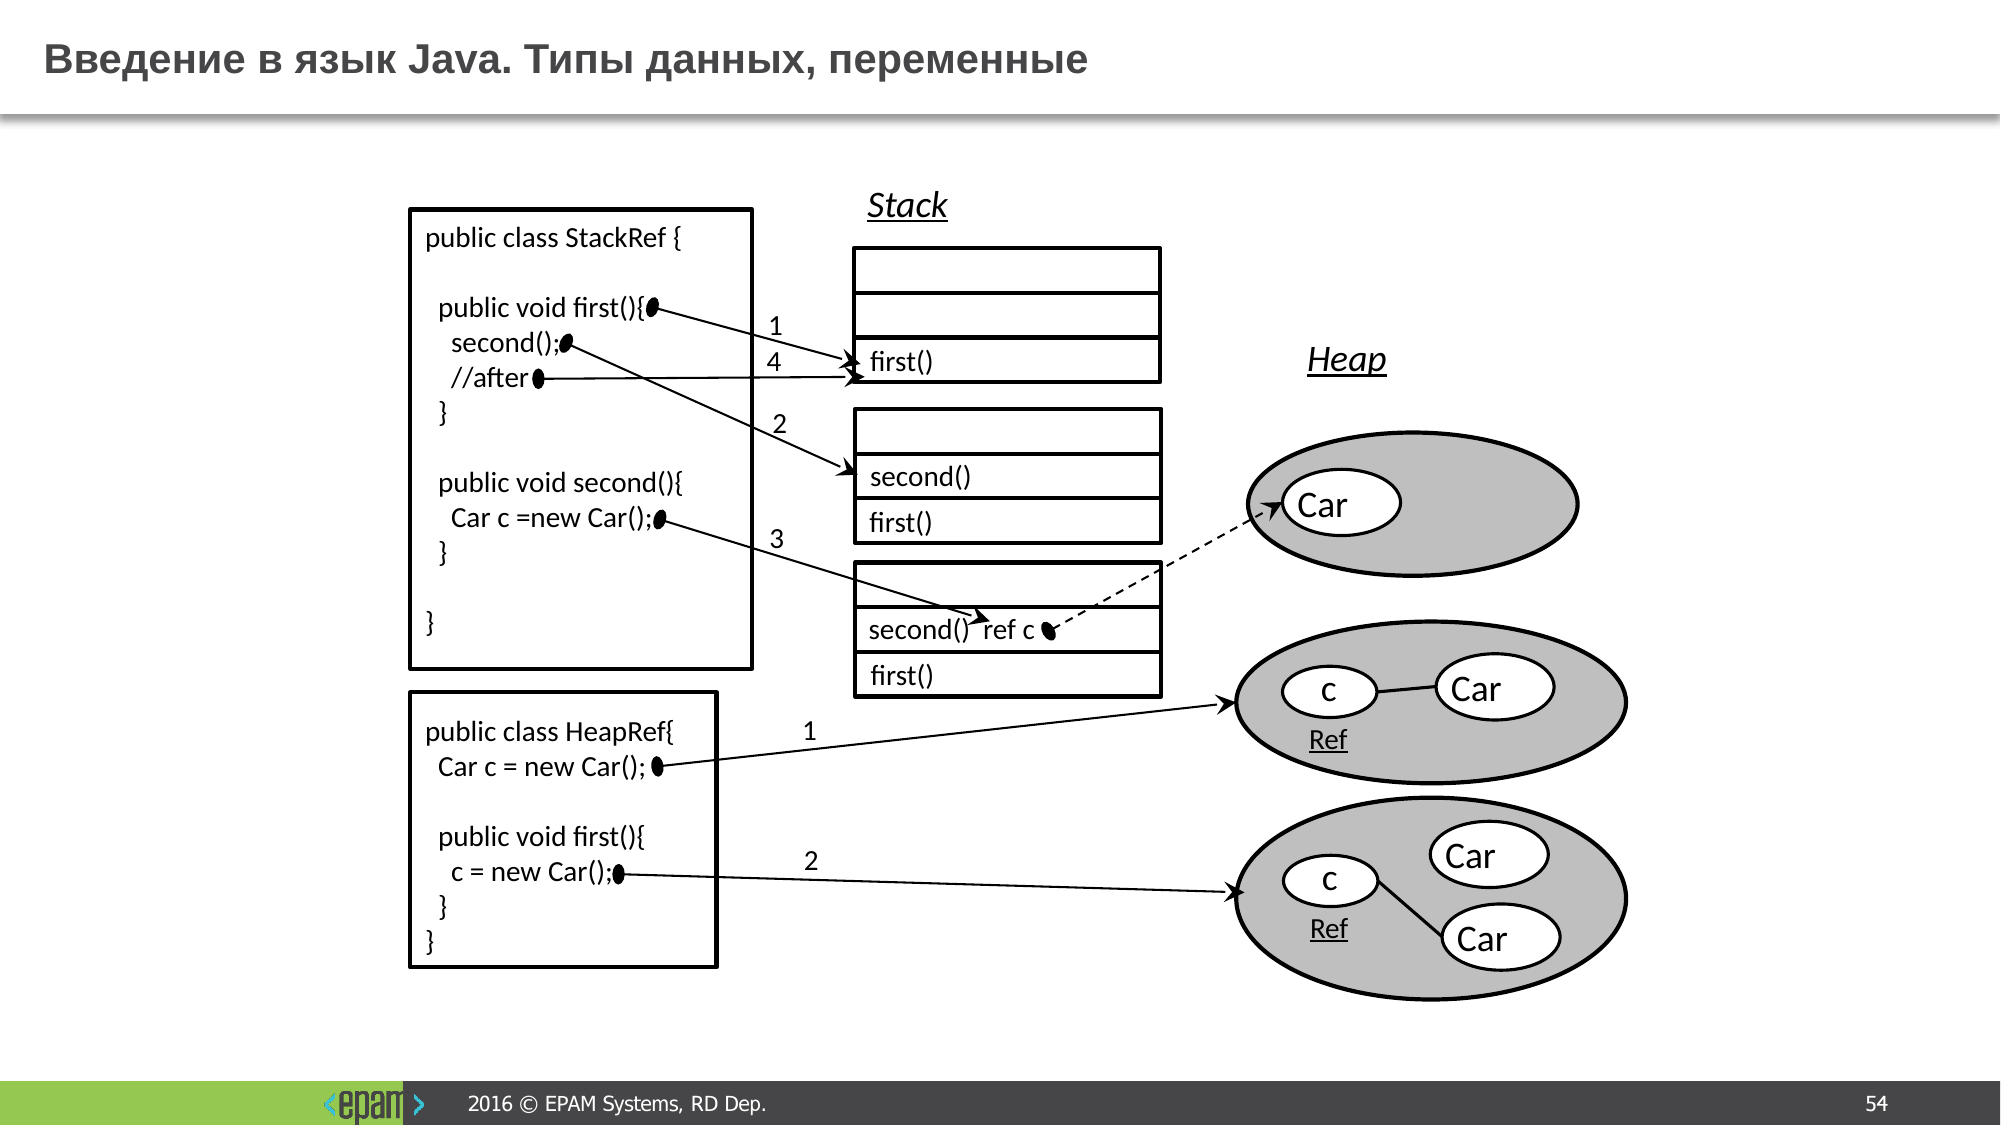

# Введение в язык Java. Типы данных, переменные
Stack
cc
public class StackRef {

  public void first(){
    second();
    //after
  }

  public void second(){
    Car c =new Car();
  }

}
cc
cc
1
Heap
4
first()
cc
2
cc

second()
cc

Car
first()
cc
3
cc
second()  ref c
cc

first()
cc

Car
c

cc
1
public class HeapRef{
  Car c = new Car();

  public void first(){
    c = new Car();
  }
}
Ref

Car
2
c

Ref

Car
2016 © EPAM Systems, RD Dep.
54